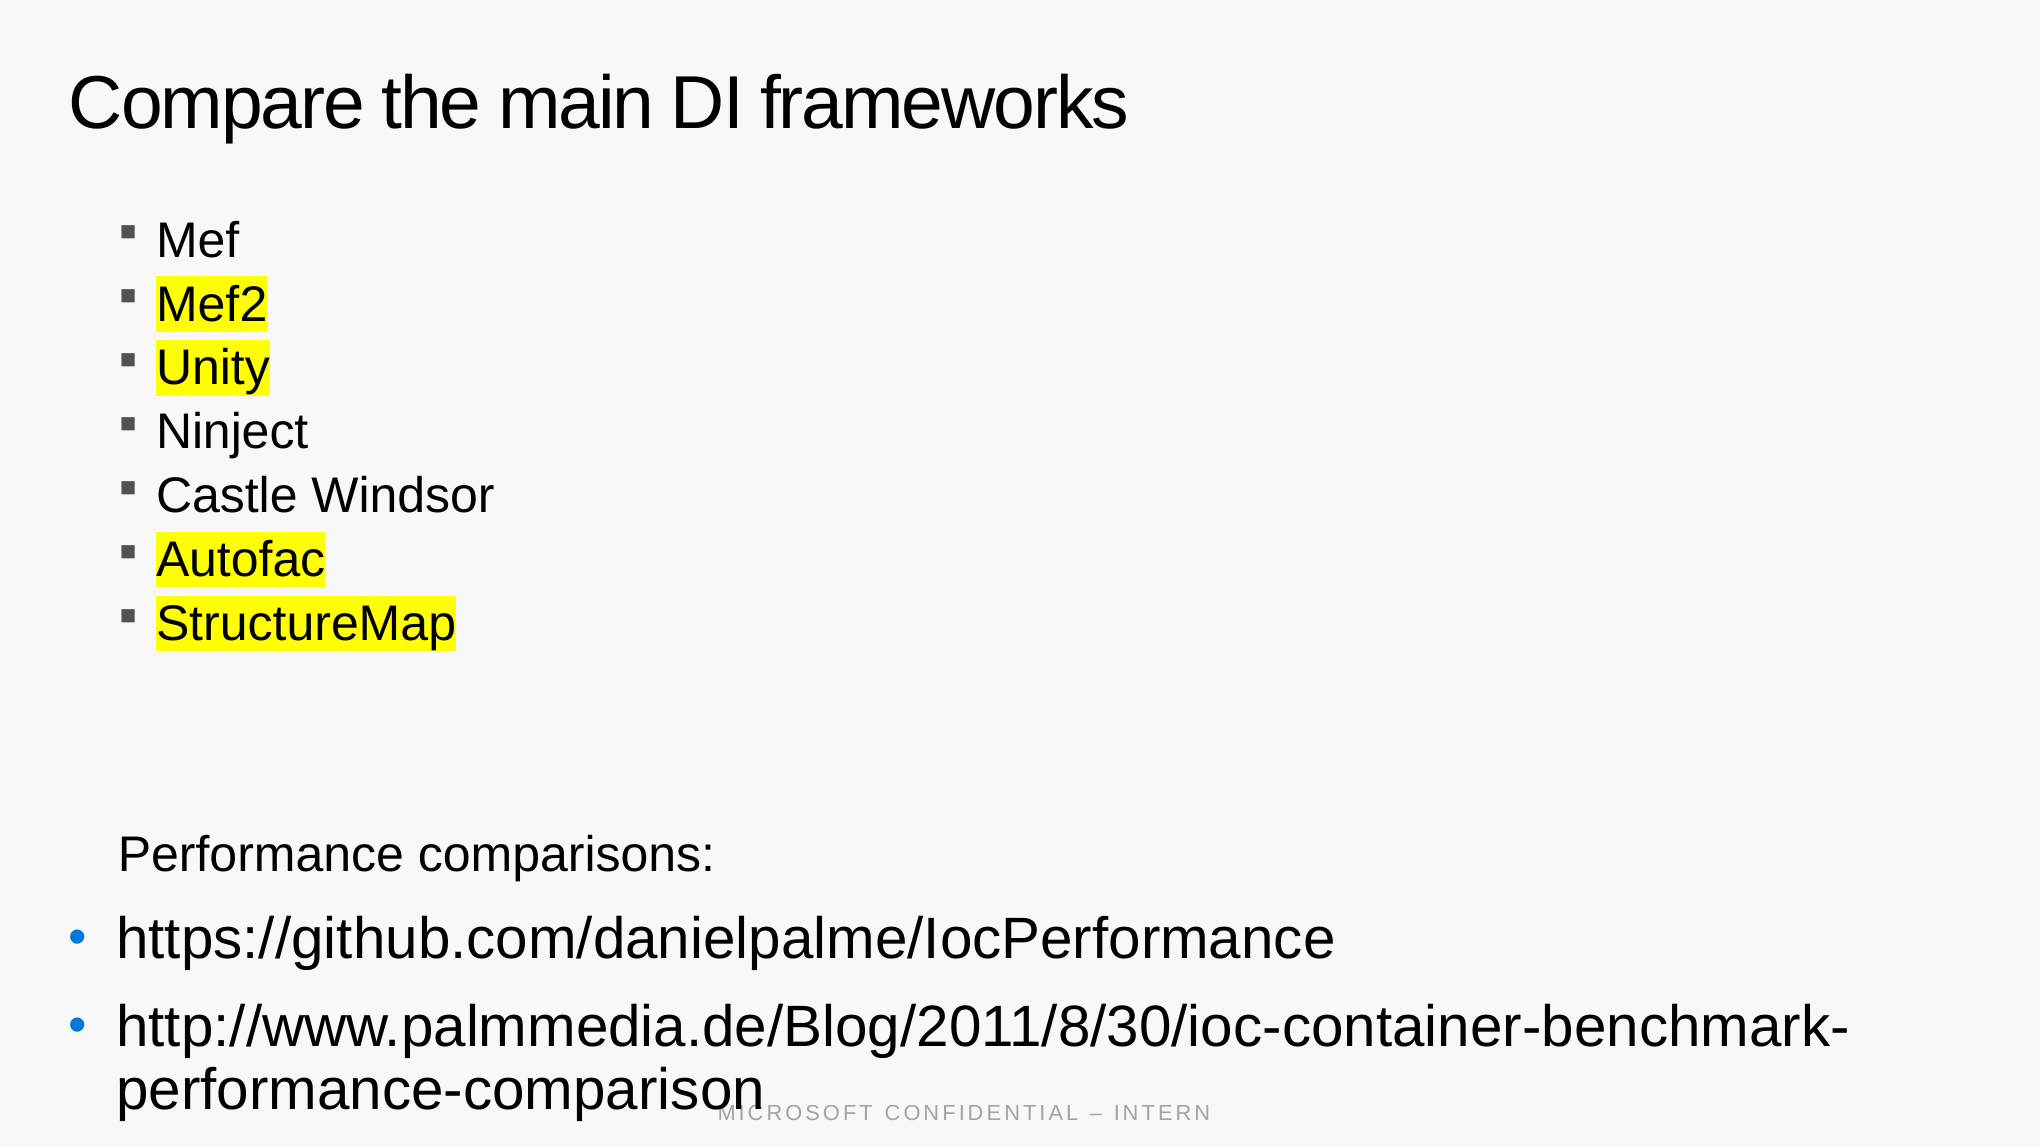

# Compare the main DI frameworks
Mef
Mef2
Unity
Ninject
Castle Windsor
Autofac
StructureMap

Performance comparisons:
https://github.com/danielpalme/IocPerformance
http://www.palmmedia.de/Blog/2011/8/30/ioc-container-benchmark-performance-comparison